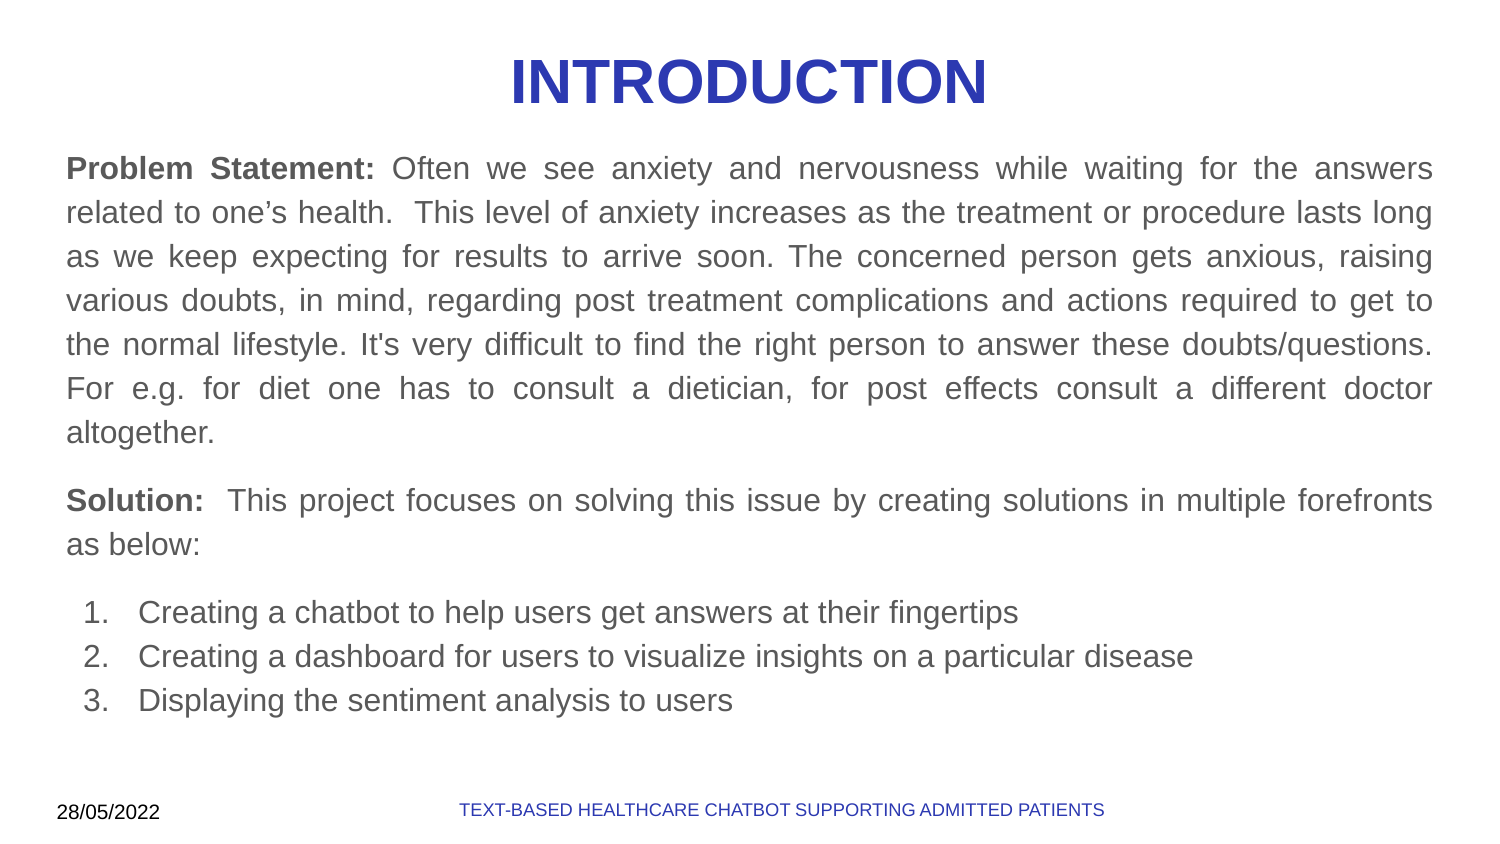

# INTRODUCTION
Problem Statement: Often we see anxiety and nervousness while waiting for the answers related to one’s health.  This level of anxiety increases as the treatment or procedure lasts long as we keep expecting for results to arrive soon. The concerned person gets anxious, raising various doubts, in mind, regarding post treatment complications and actions required to get to the normal lifestyle. It's very difficult to find the right person to answer these doubts/questions. For e.g. for diet one has to consult a dietician, for post effects consult a different doctor altogether.
Solution:  This project focuses on solving this issue by creating solutions in multiple forefronts as below:
Creating a chatbot to help users get answers at their fingertips
Creating a dashboard for users to visualize insights on a particular disease
Displaying the sentiment analysis to users

28/05/2022
TEXT-BASED HEALTHCARE CHATBOT SUPPORTING ADMITTED PATIENTS